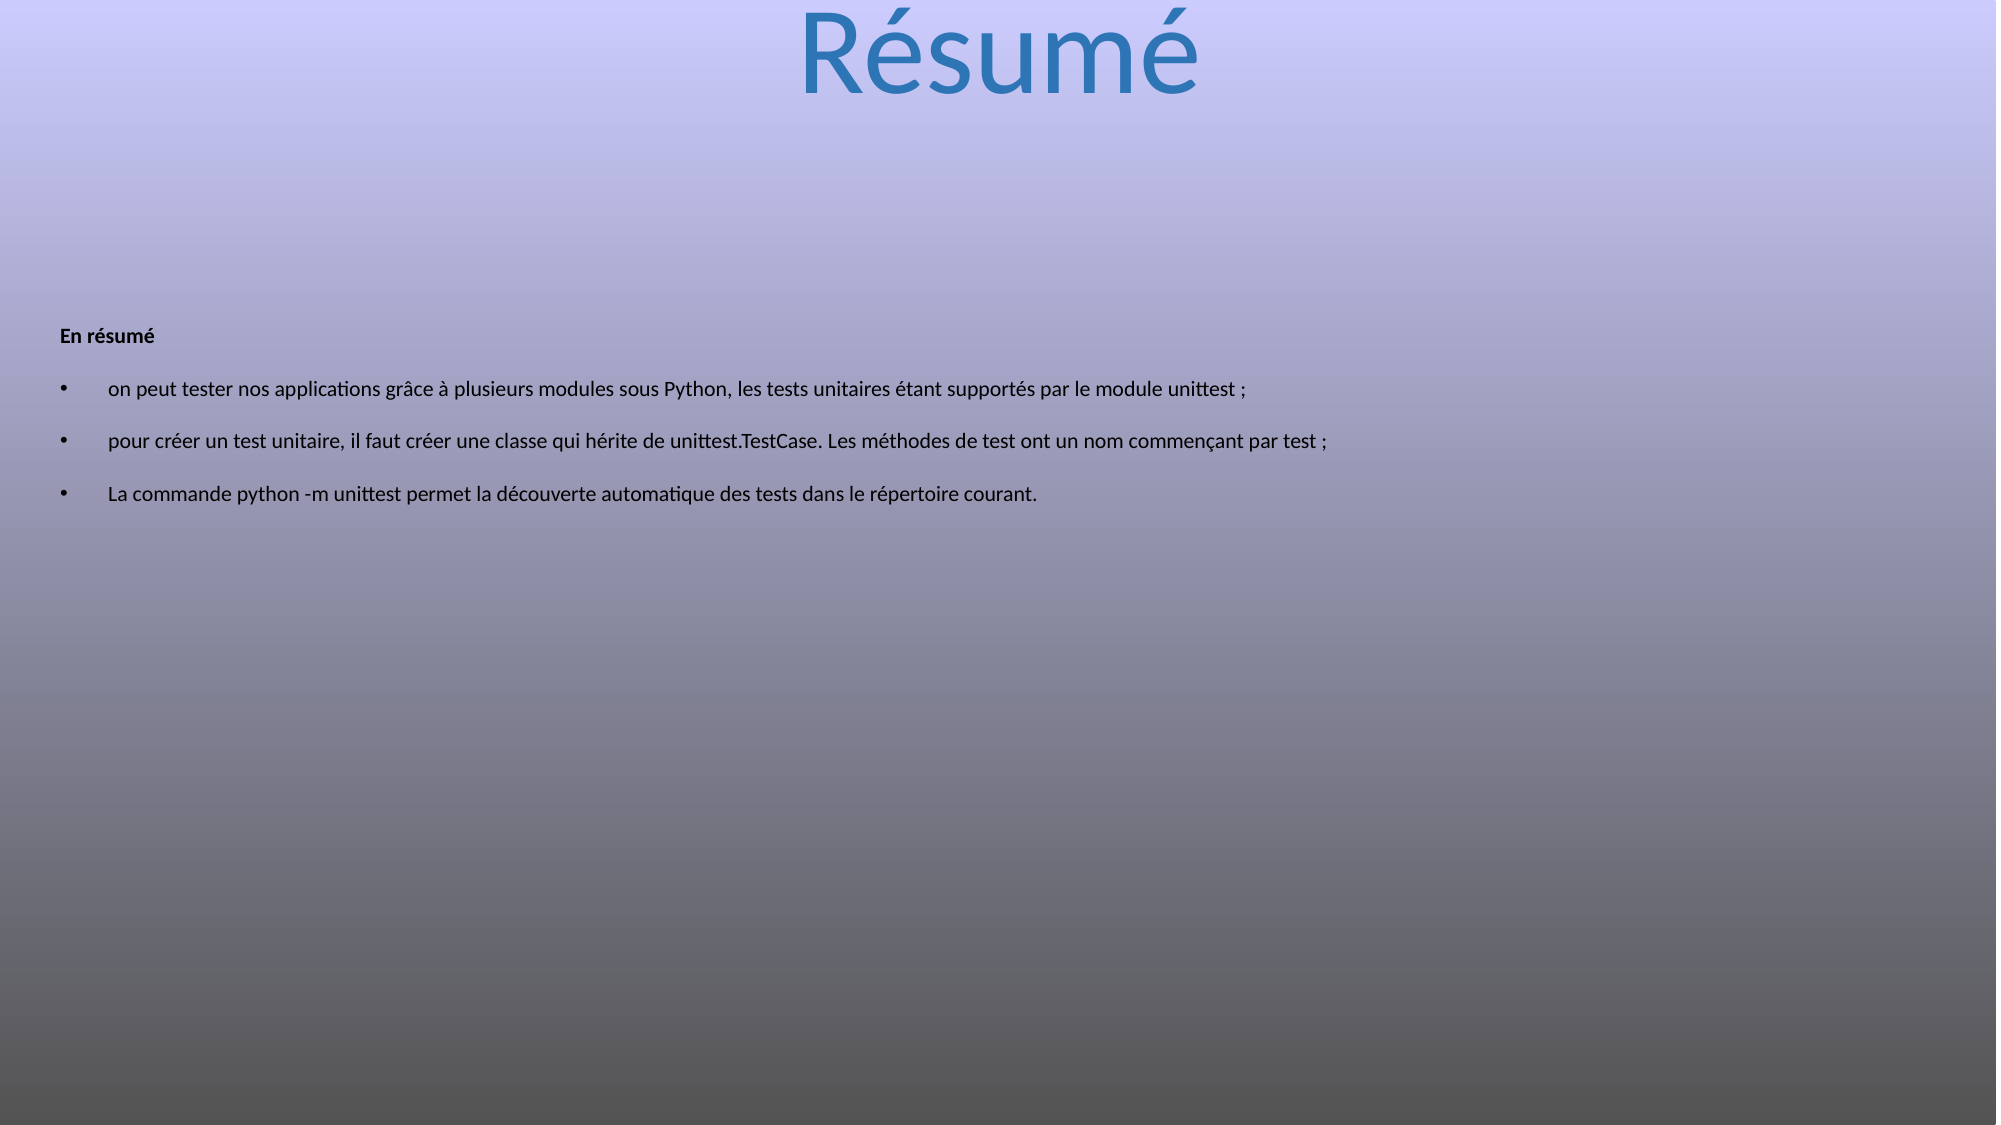

# Résumé

En résumé

    on peut tester nos applications grâce à plusieurs modules sous Python, les tests unitaires étant supportés par le module unittest ;

    pour créer un test unitaire, il faut créer une classe qui hérite de unittest.TestCase. Les méthodes de test ont un nom commençant par test ;

    La commande python -m unittest permet la découverte automatique des tests dans le répertoire courant.

646